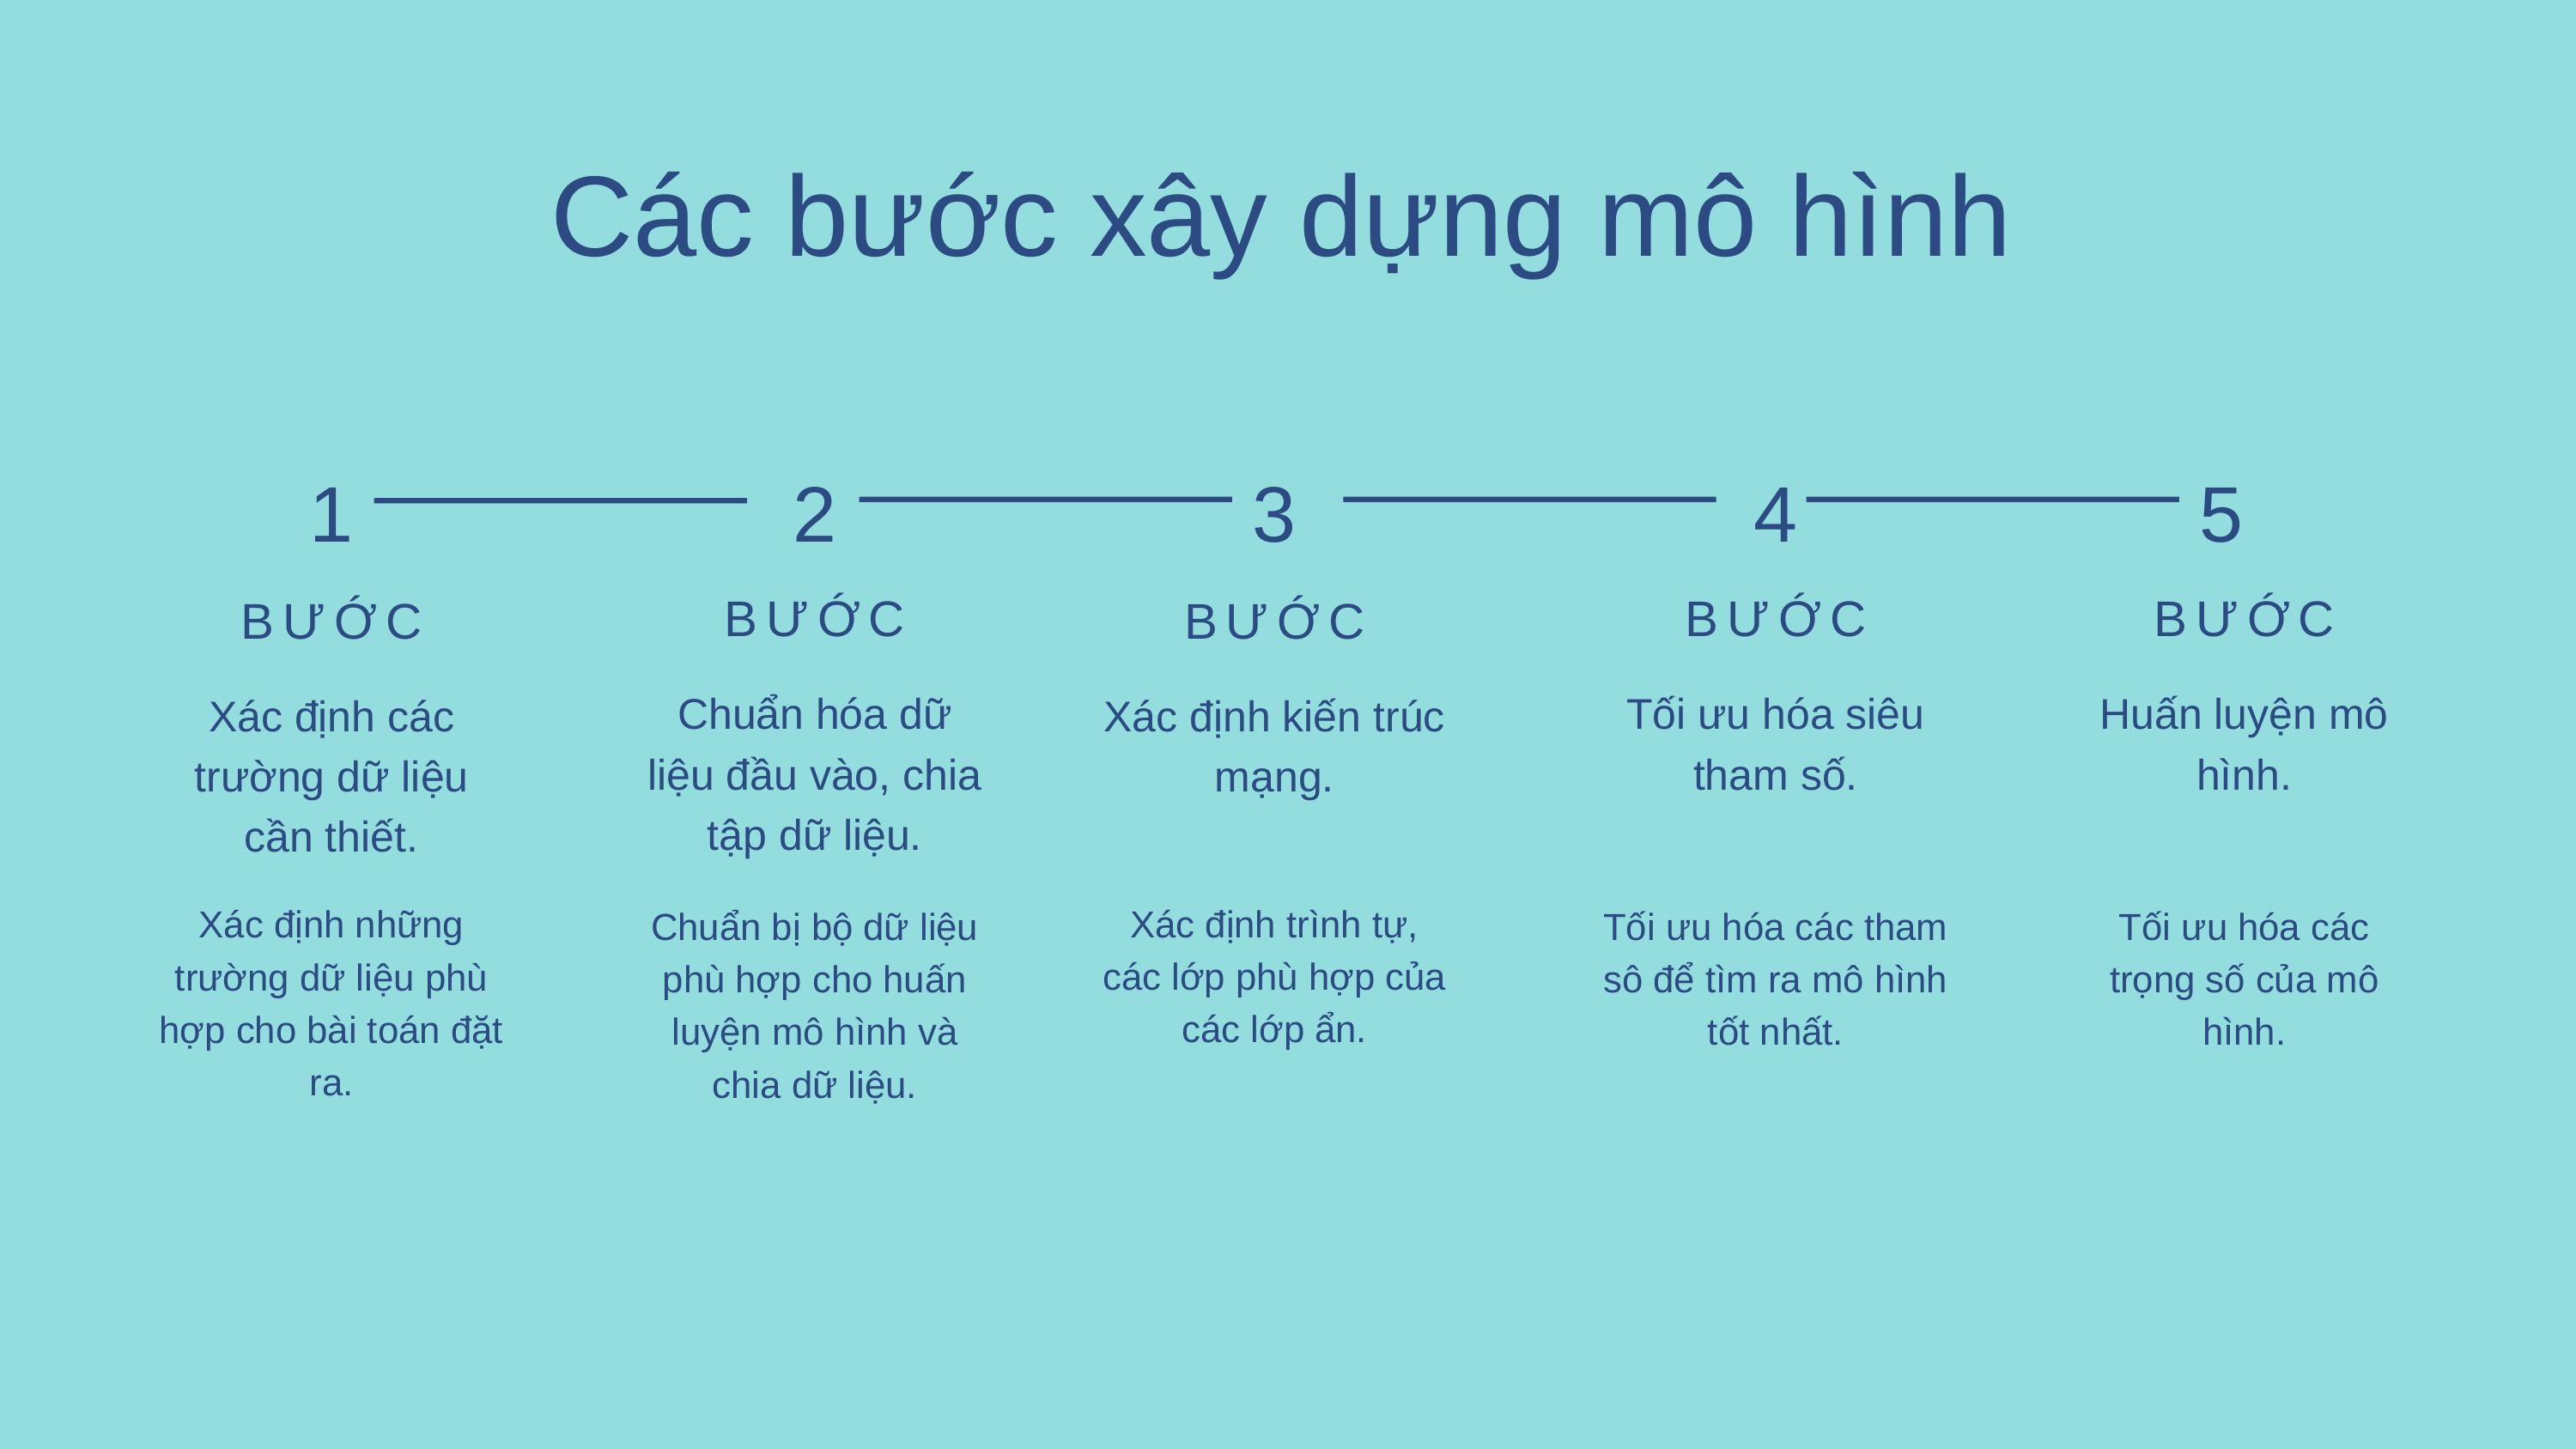

Các bước xây dựng mô hình
1
2
3
4
5

BƯỚC
BƯỚC
BƯỚC
BƯỚC
Xác định các trường dữ liệu cần thiết.
Xác định những trường dữ liệu phù hợp cho bài toán đặt ra.
BƯỚC
Xác định kiến trúc mạng.

Xác định trình tự, các lớp phù hợp của các lớp ẩn.
Chuẩn hóa dữ liệu đầu vào, chia tập dữ liệu.

Tối ưu hóa siêu tham số.
Huấn luyện mô hình.
Chuẩn bị bộ dữ liệu phù hợp cho huấn luyện mô hình và chia dữ liệu.
Tối ưu hóa các tham sô để tìm ra mô hình tốt nhất.
Tối ưu hóa các trọng số của mô hình.